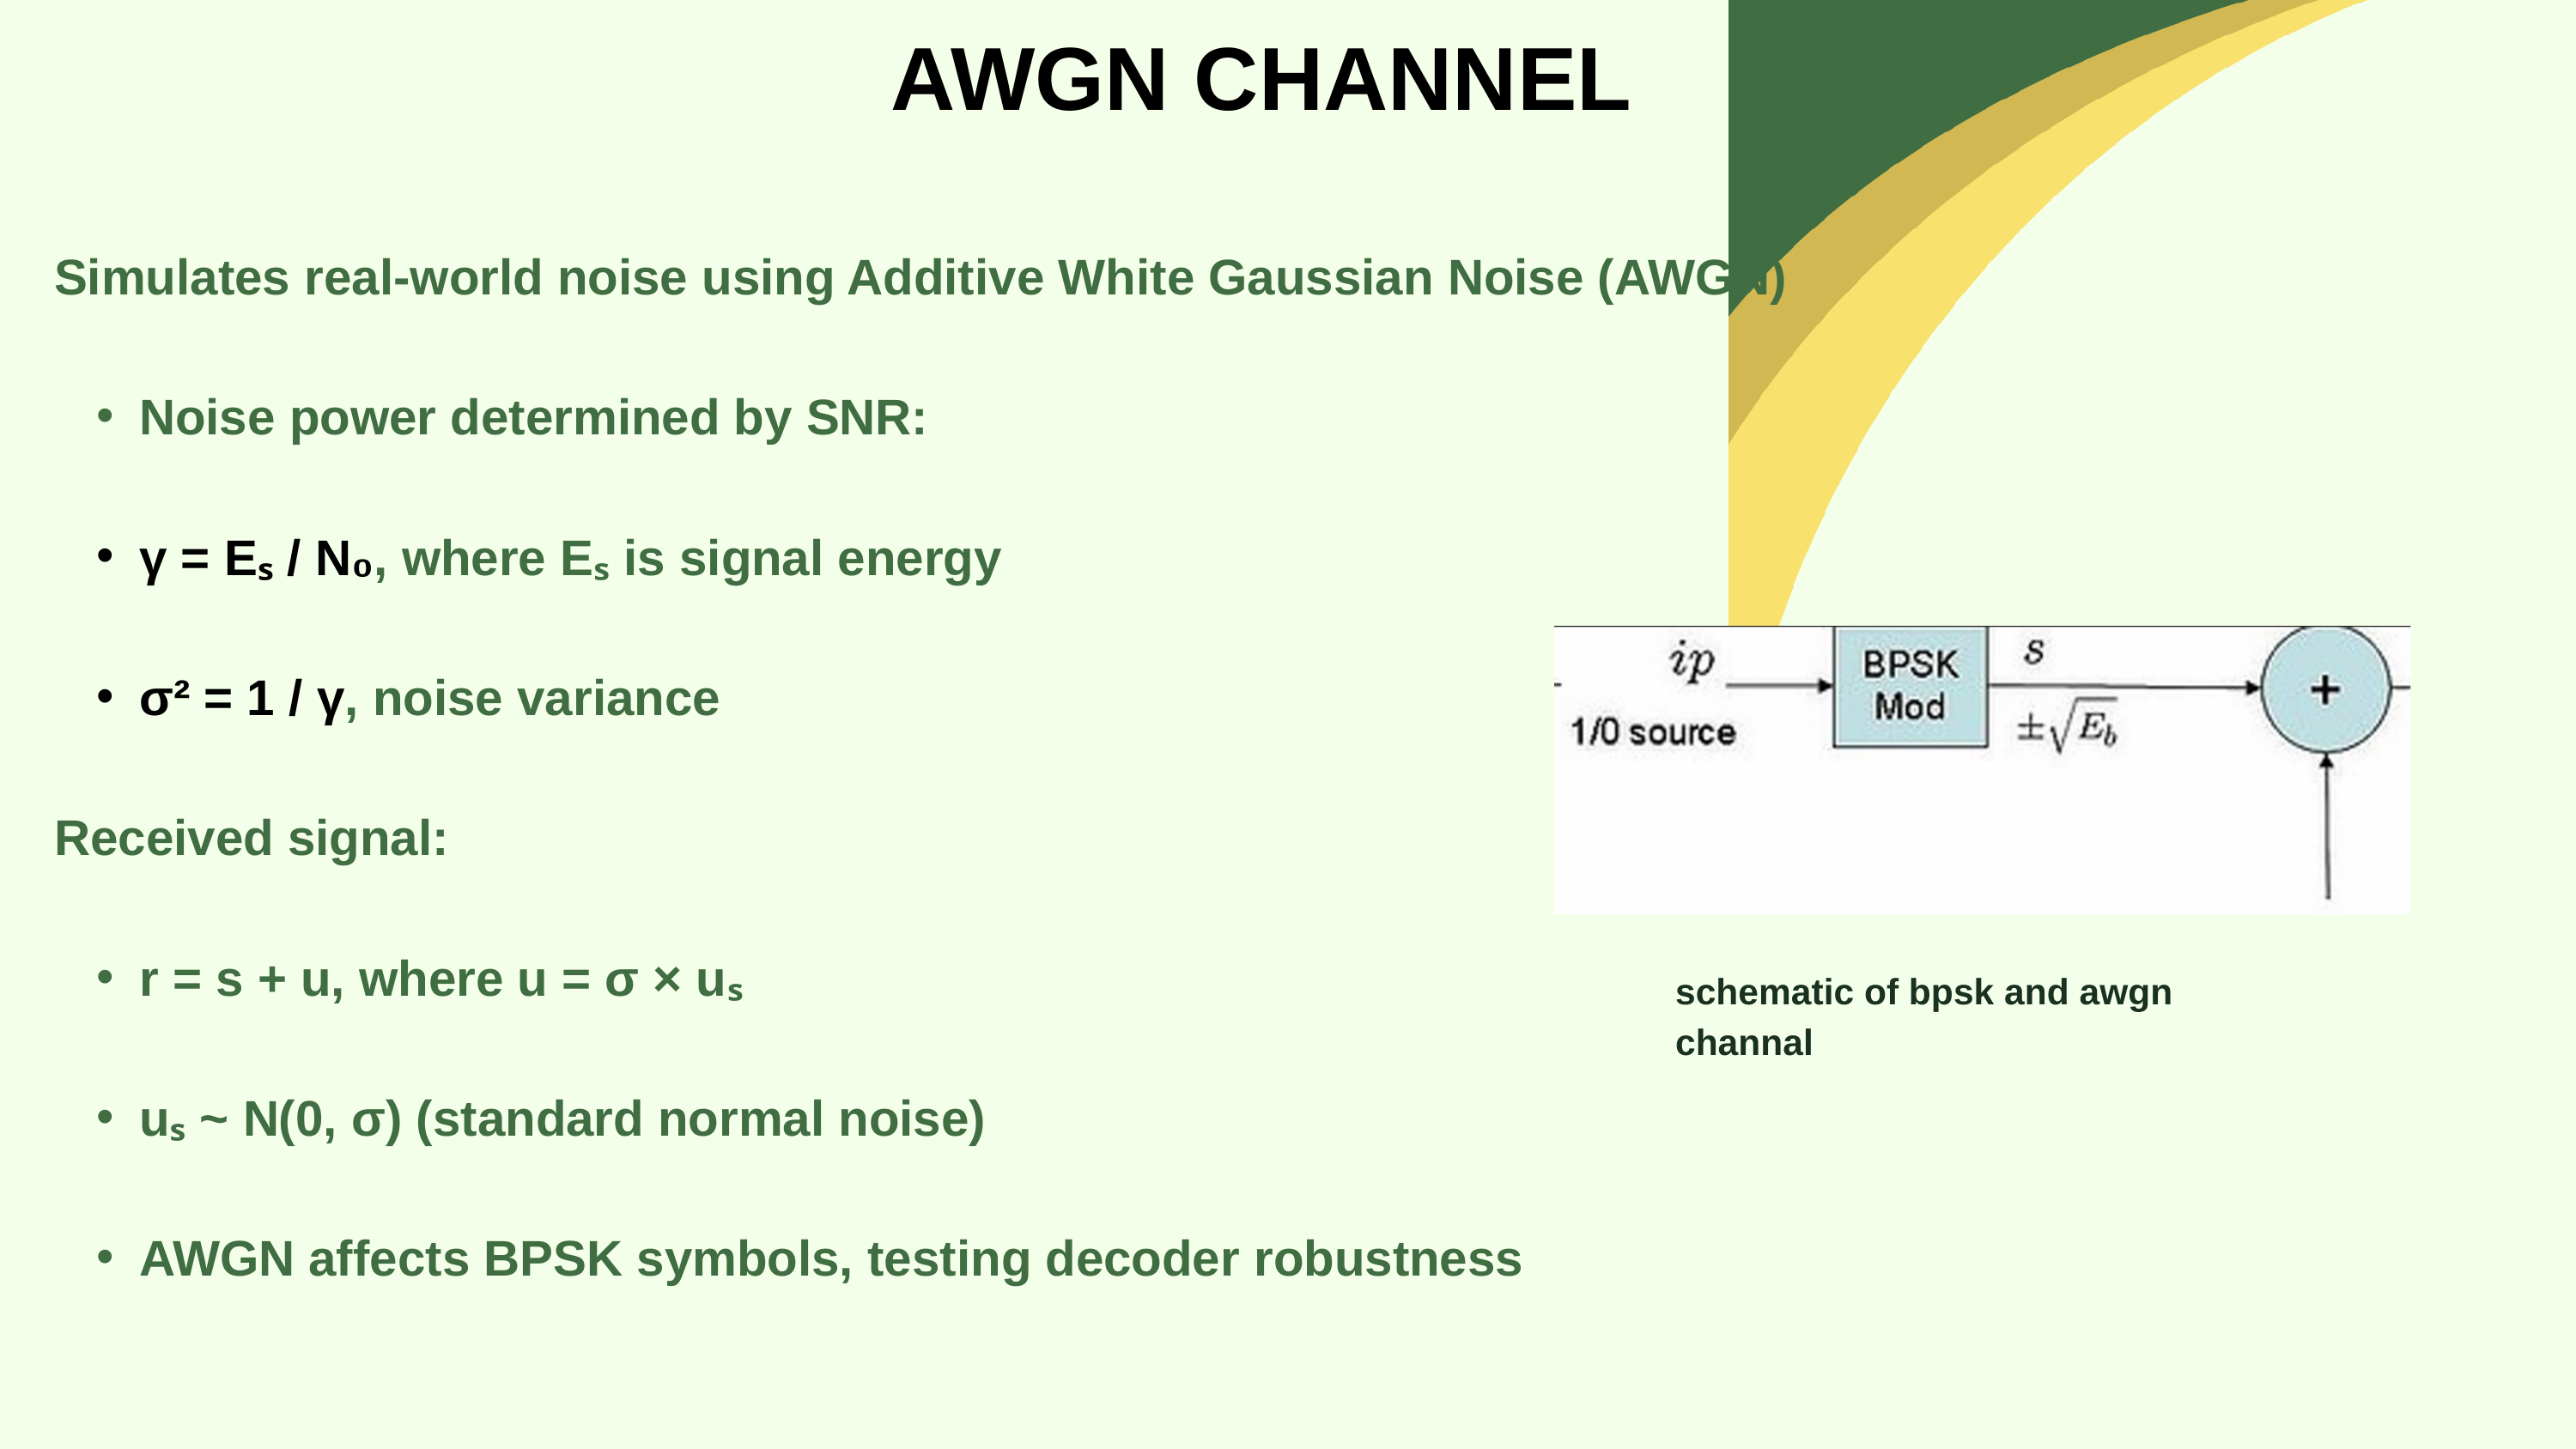

AWGN CHANNEL
Simulates real-world noise using Additive White Gaussian Noise (AWGN)

Noise power determined by SNR:

γ = Eₛ / N₀, where Eₛ is signal energy

σ² = 1 / γ, noise variance

Received signal:

r = s + u, where u = σ × uₛ

uₛ ~ N(0, σ) (standard normal noise)

AWGN affects BPSK symbols, testing decoder robustness

schematic of bpsk and awgn channal